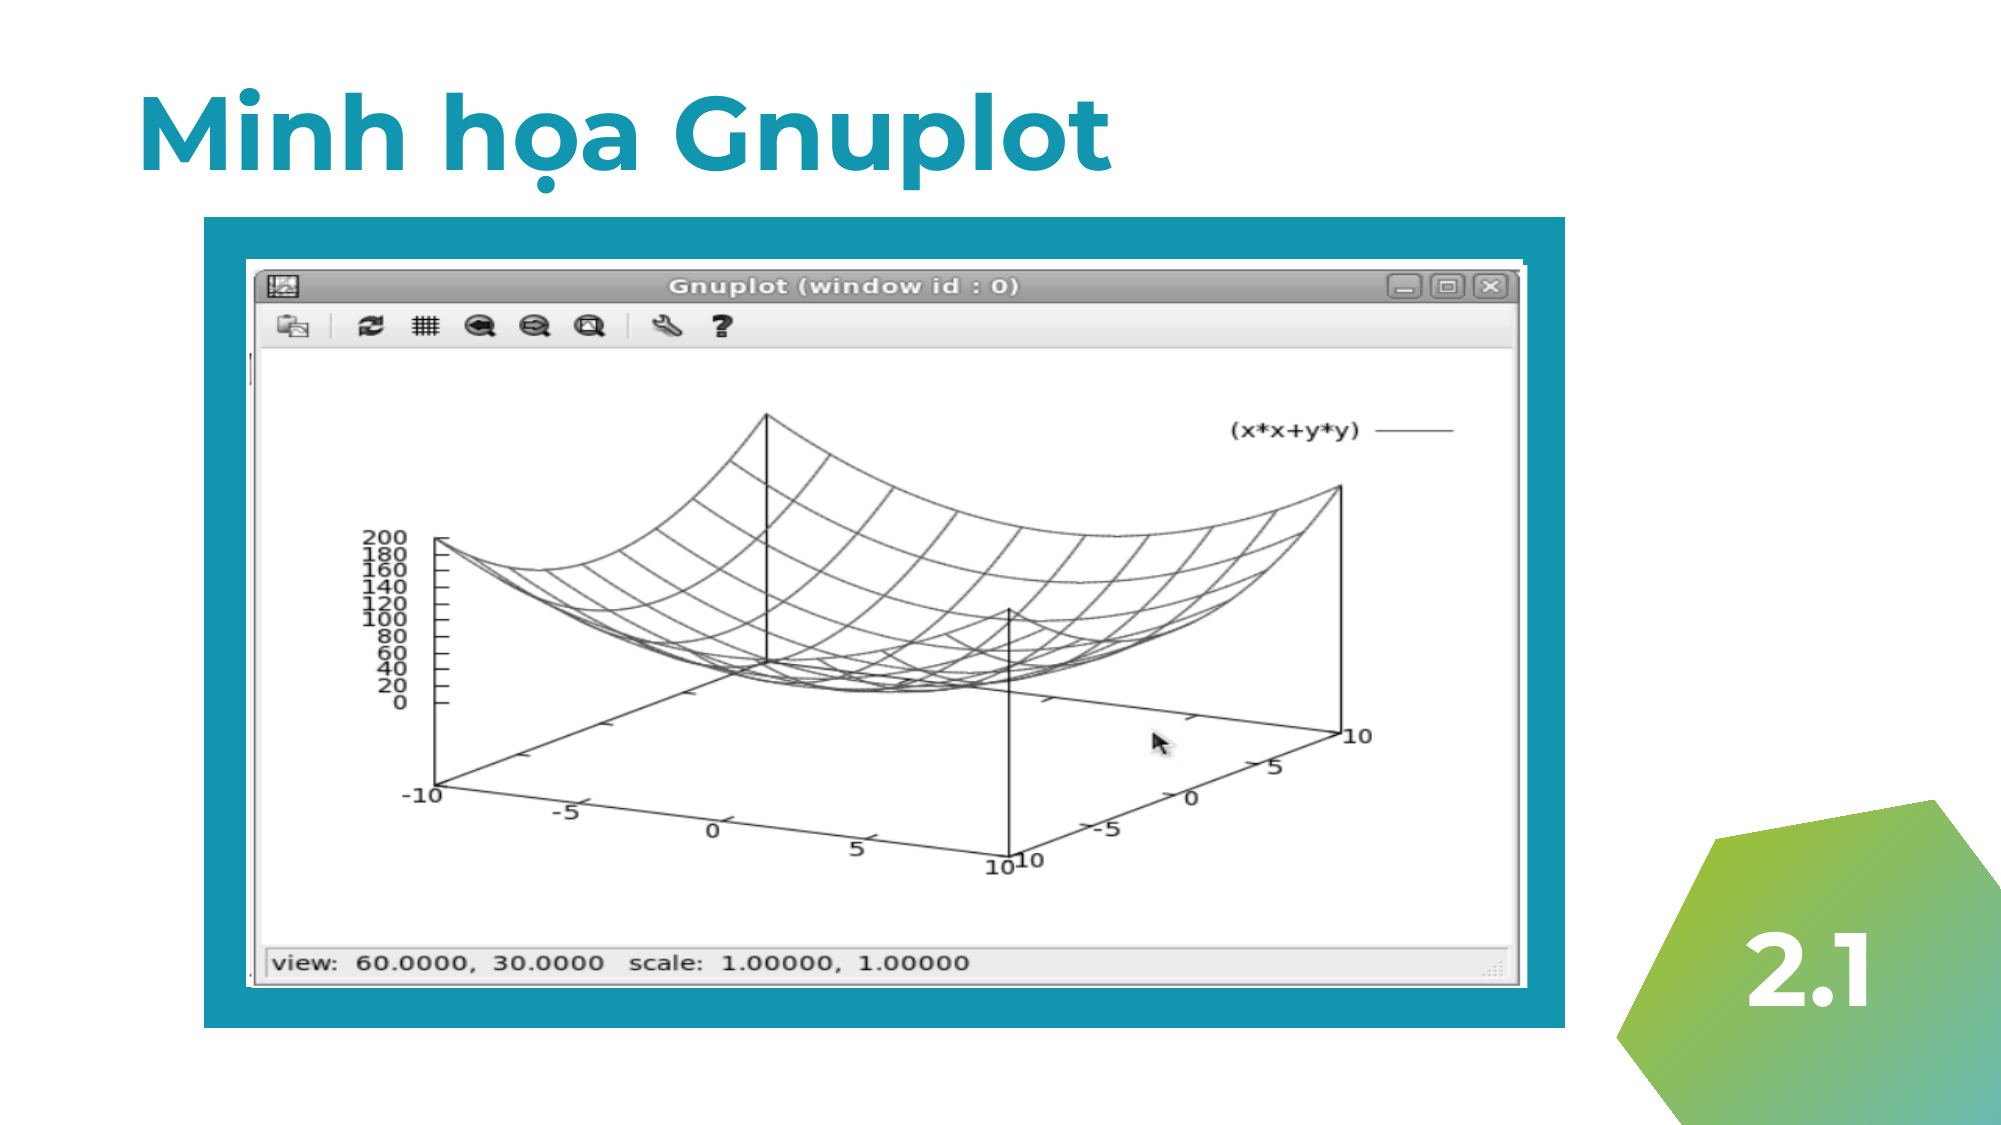

Minh họa Gnuplot

Tính năng

2.1
2.2